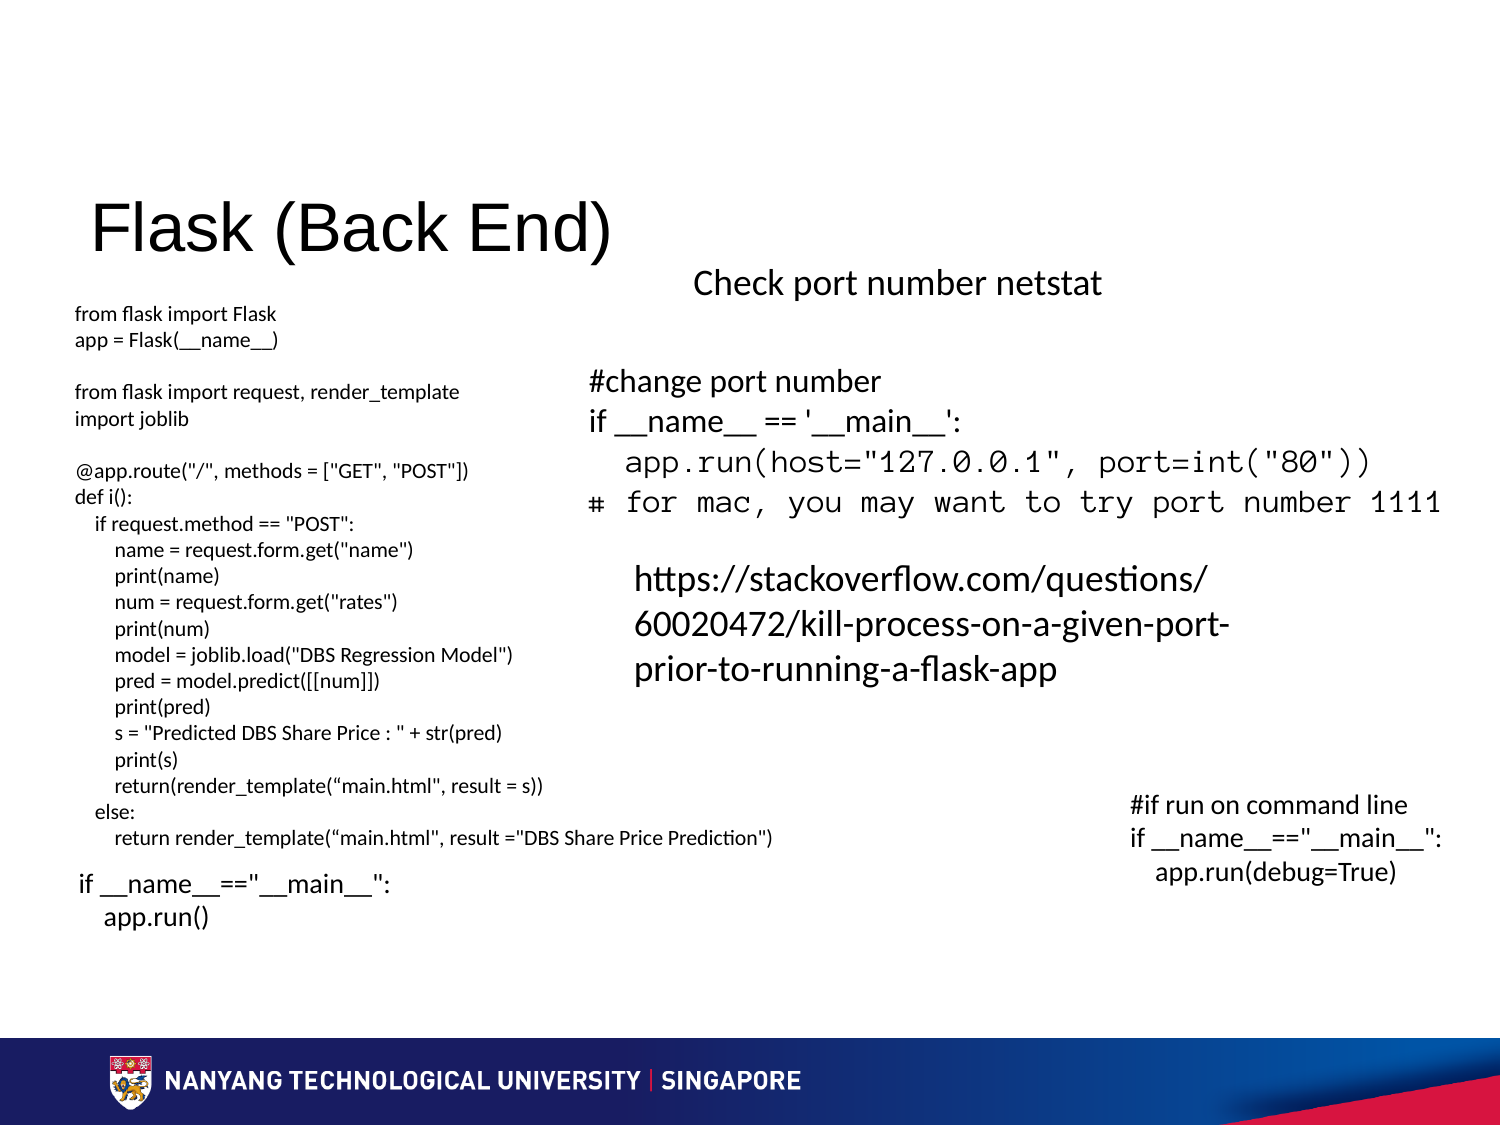

# Flask (Back End)
Check port number netstat
from flask import Flask
app = Flask(__name__)

from flask import request, render_template
import joblib

@app.route("/", methods = ["GET", "POST"])
def i():
    if request.method == "POST":
        name = request.form.get("name")
        print(name)
        num = request.form.get("rates")
        print(num)
        model = joblib.load("DBS Regression Model")
        pred = model.predict([[num]])
        print(pred)
        s = "Predicted DBS Share Price : " + str(pred)
        print(s)
        return(render_template(“main.html", result = s))
    else:
        return render_template(“main.html", result ="DBS Share Price Prediction")

#change port number
if __name__ == '__main__':
     app.run(host="127.0.0.1", port=int("80"))
# for mac, you may want to try port number 1111
https://stackoverflow.com/questions/60020472/kill-process-on-a-given-port-prior-to-running-a-flask-app
#if run on command line
if __name__=="__main__":
    app.run(debug=True)
if __name__=="__main__":
    app.run()